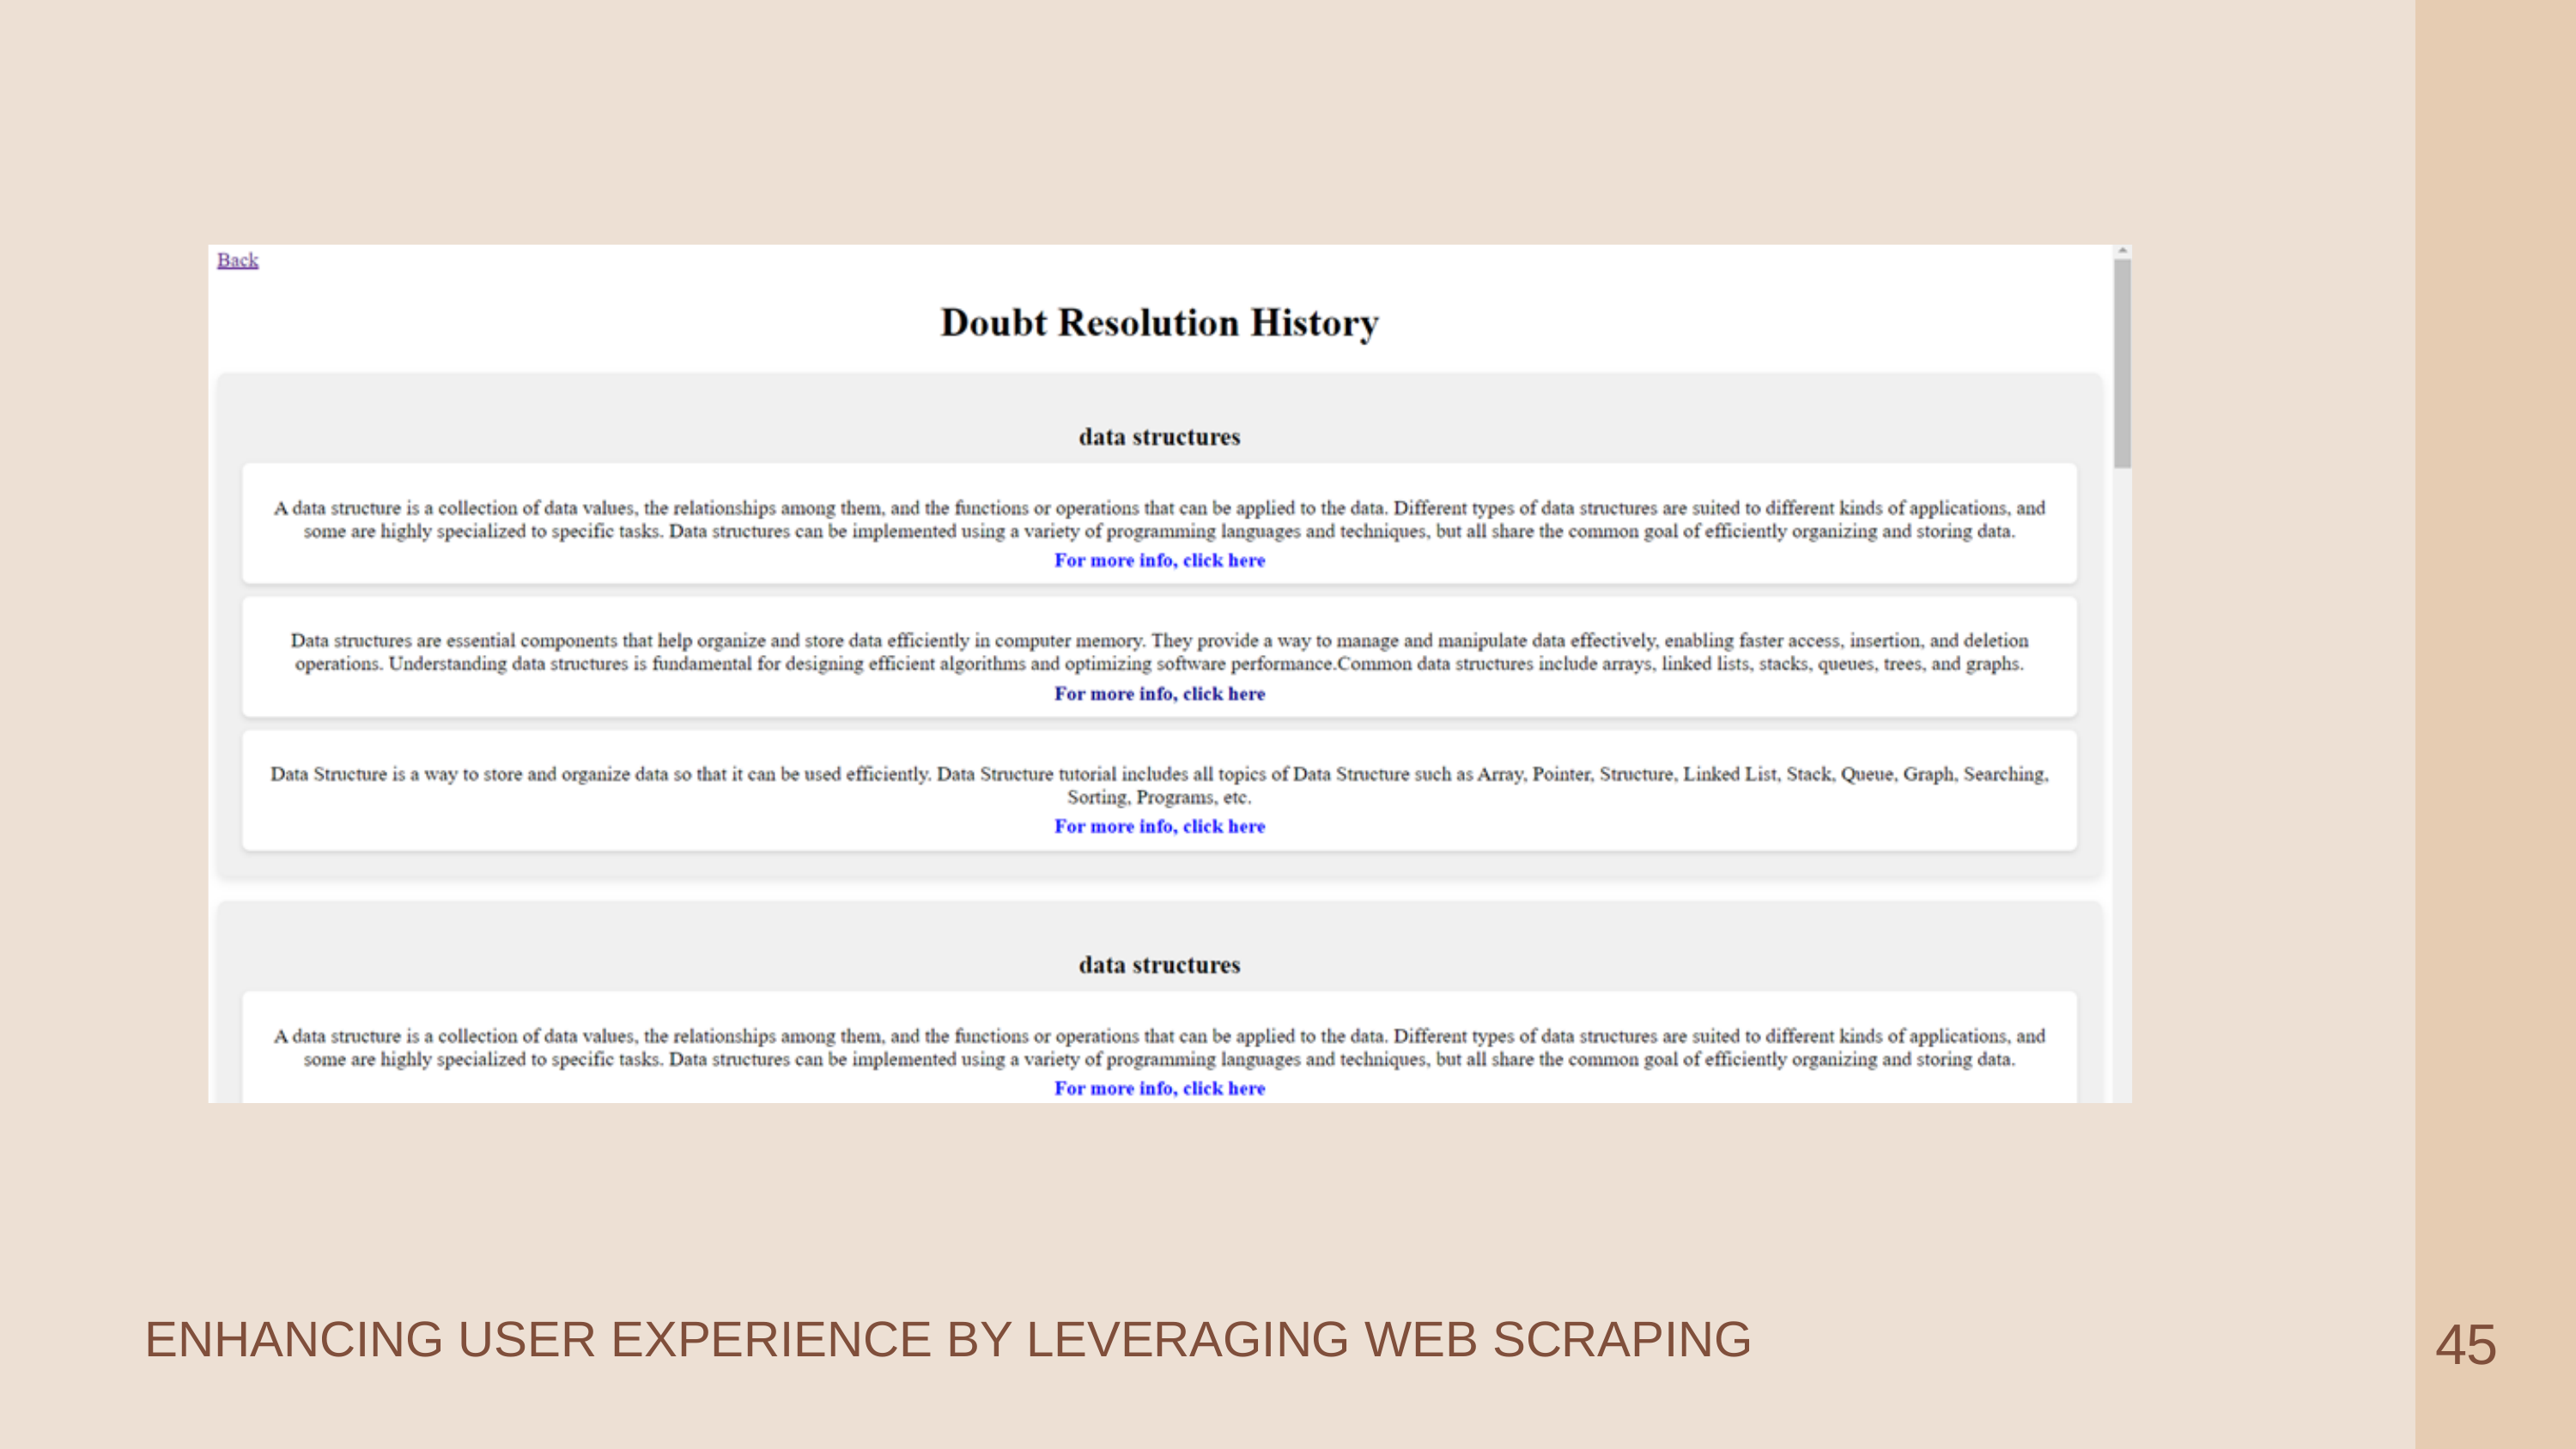

45
ENHANCING USER EXPERIENCE BY LEVERAGING WEB SCRAPING